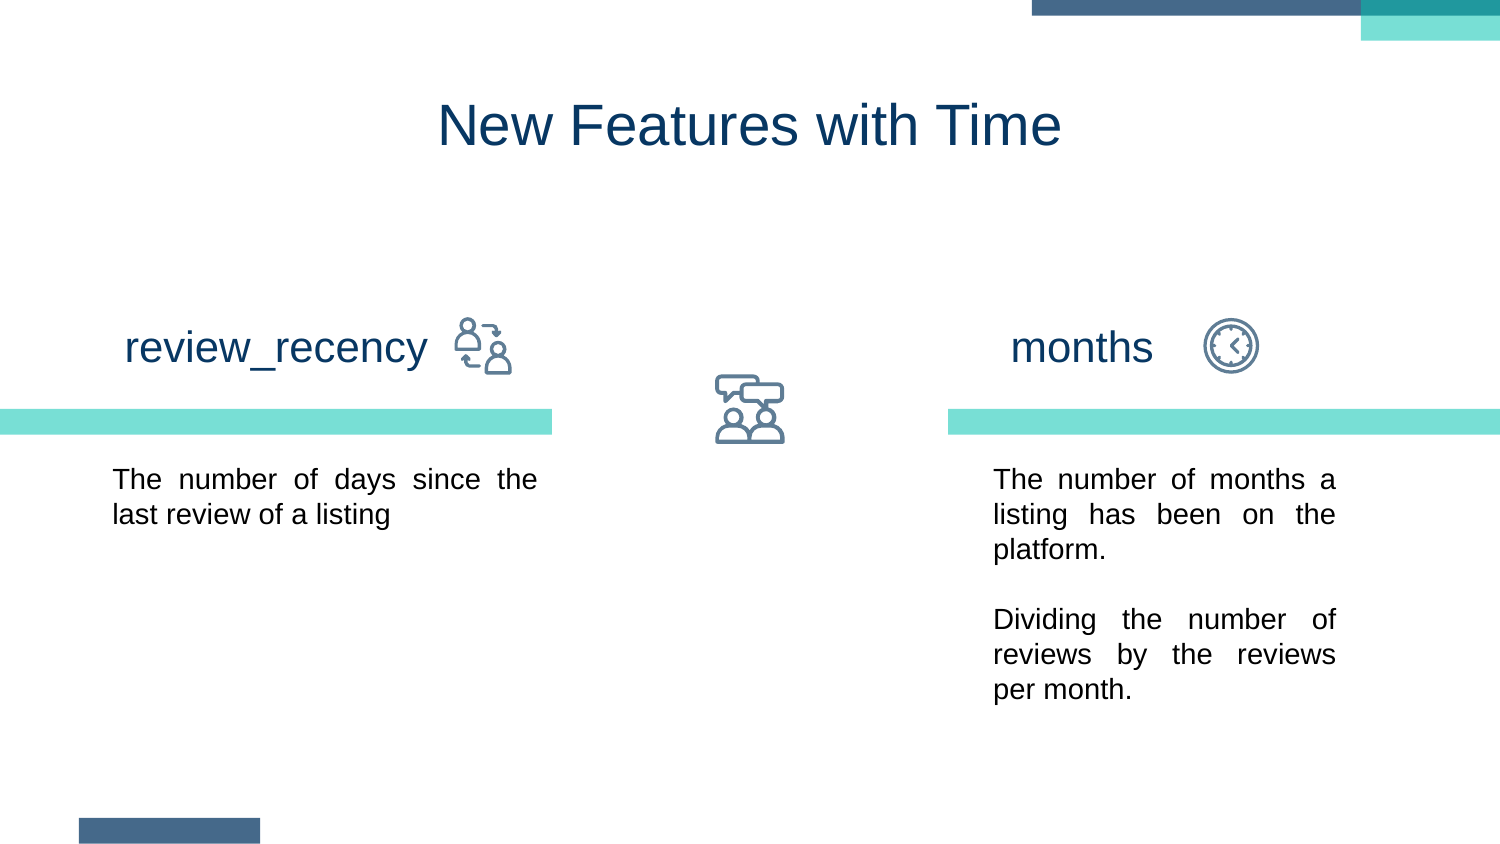

# New Features with Time
review_recency
months

The number of days since the last review of a listing
The number of months a listing has been on the platform.

Dividing the number of reviews by the reviews per month.